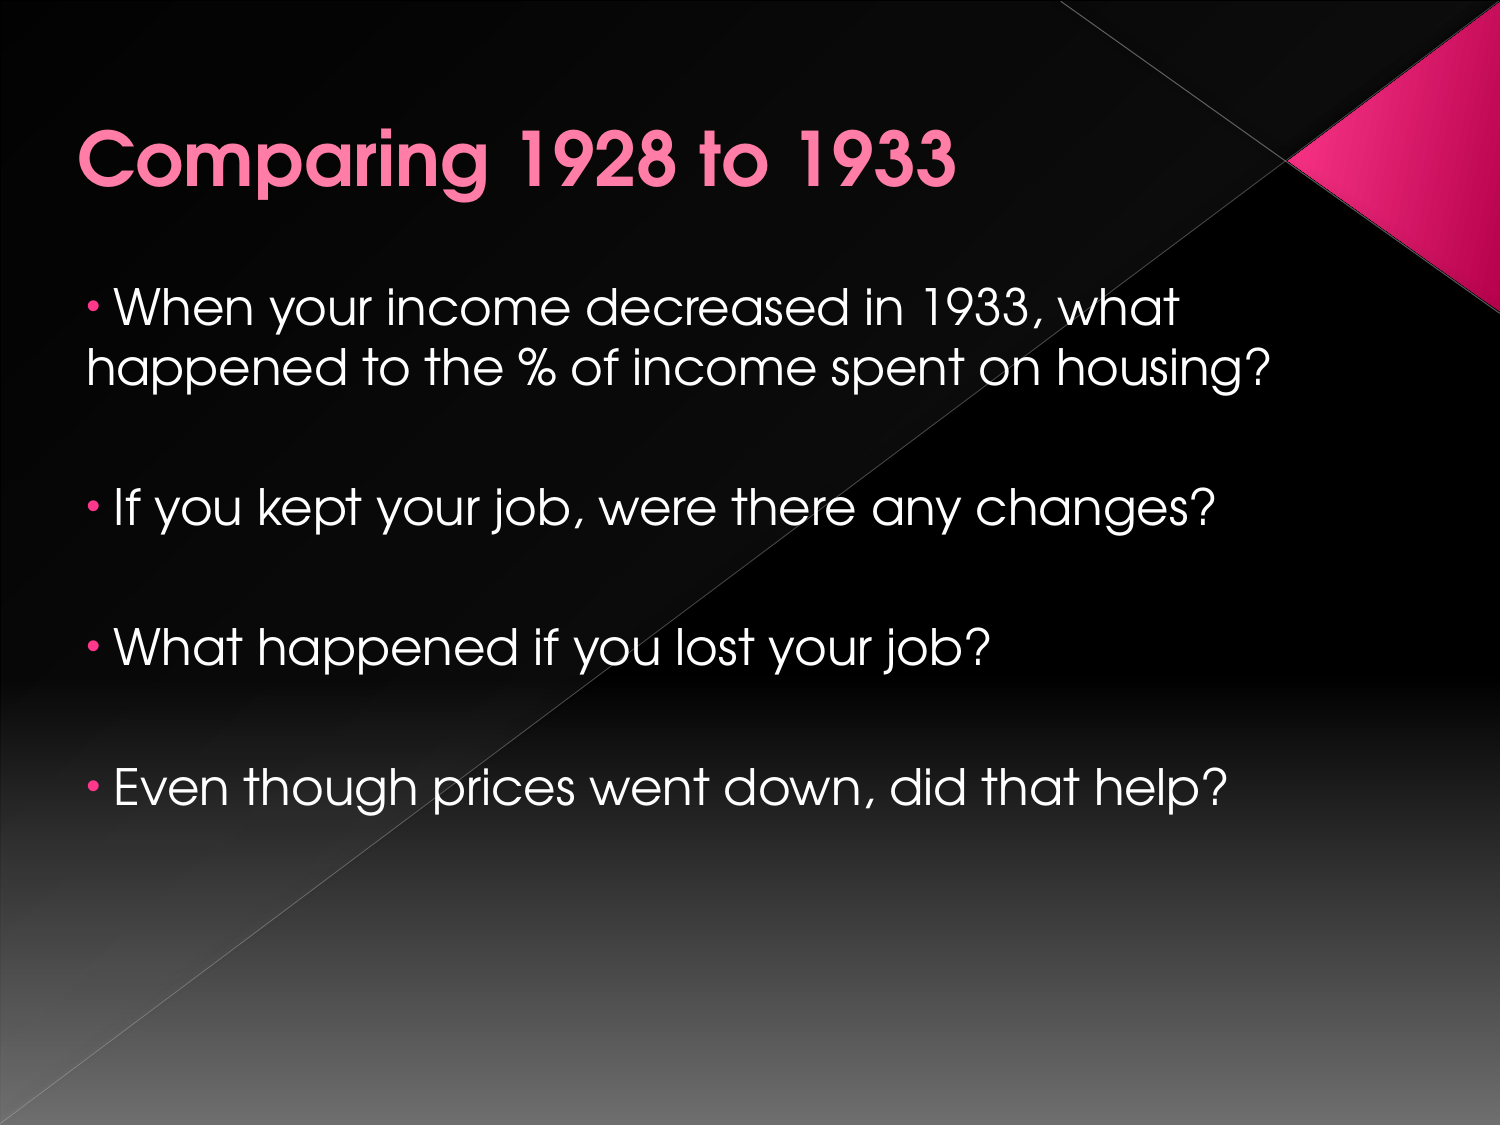

# Comparing 1928 to 1933
 When your income decreased in 1933, what happened to the % of income spent on housing?

 If you kept your job, were there any changes?

 What happened if you lost your job?

 Even though prices went down, did that help?